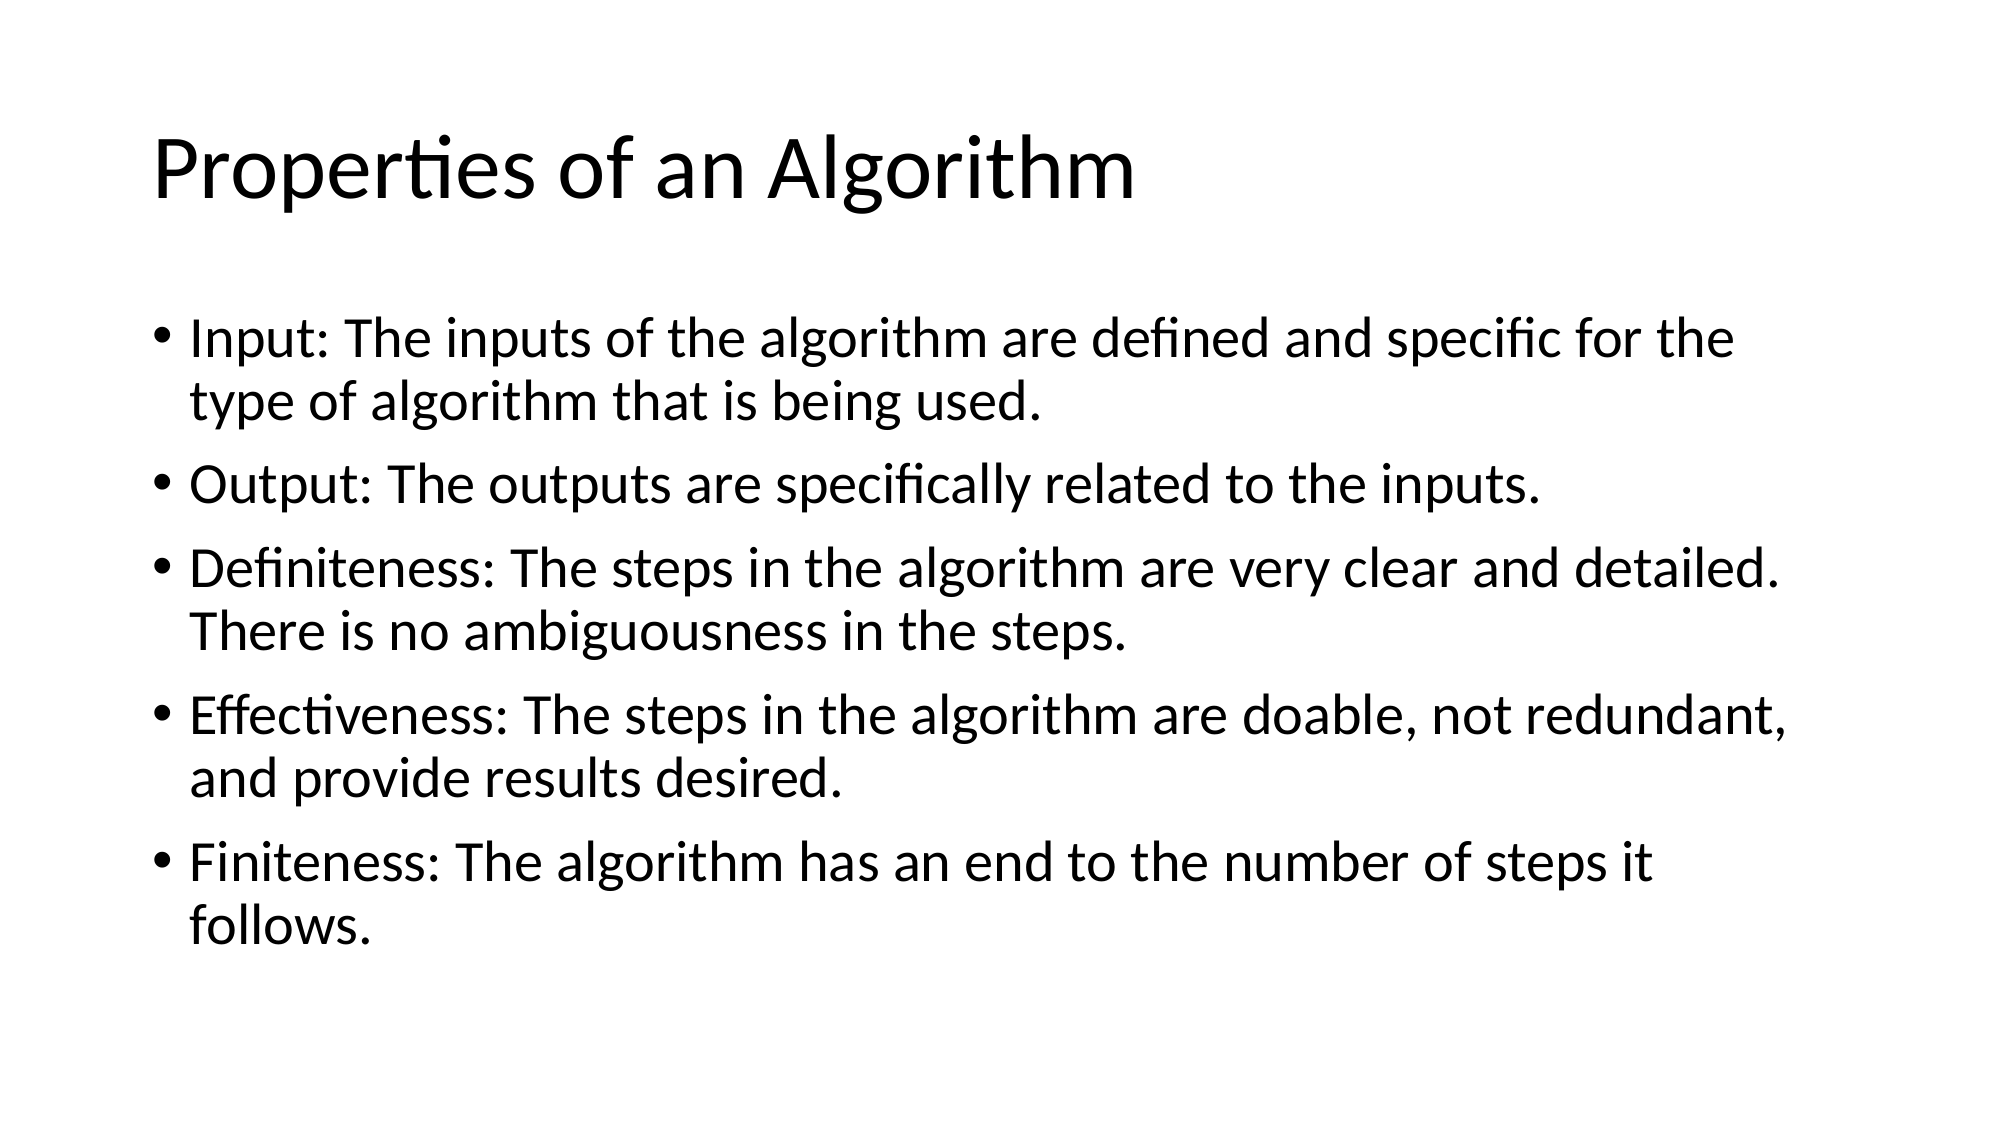

# Properties of an Algorithm
Input: The inputs of the algorithm are defined and specific for the type of algorithm that is being used.
Output: The outputs are specifically related to the inputs.
Definiteness: The steps in the algorithm are very clear and detailed. There is no ambiguousness in the steps.
Effectiveness: The steps in the algorithm are doable, not redundant, and provide results desired.
Finiteness: The algorithm has an end to the number of steps it follows.